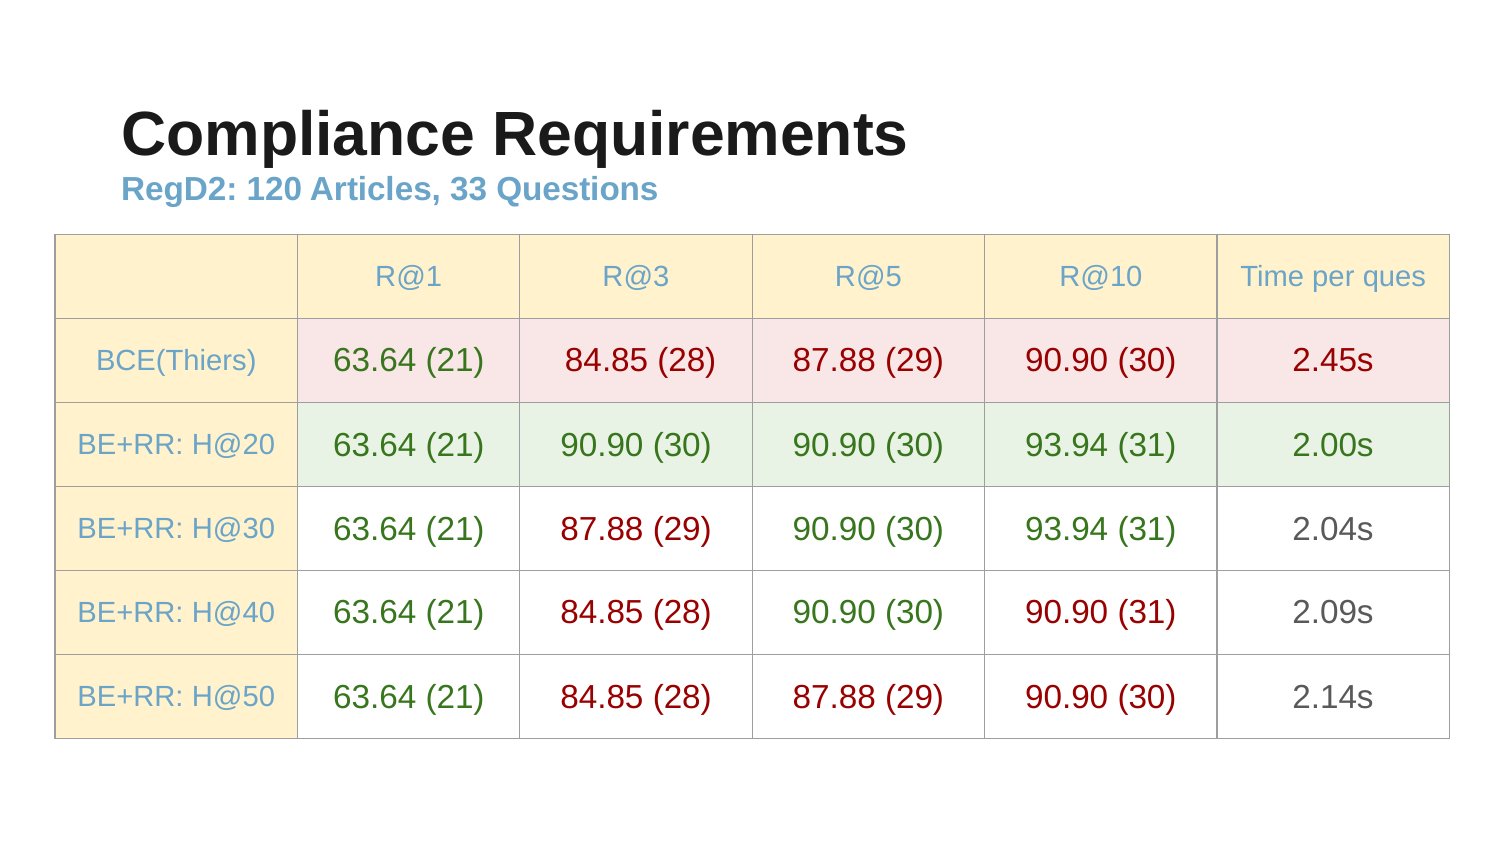

# Compliance Requirements
RegD2: 120 Articles, 33 Questions
|  | R@1 | R@3 | R@5 | R@10 | Time per ques |
| --- | --- | --- | --- | --- | --- |
| BCE(Thiers) | 63.64 (21) | 84.85 (28) | 87.88 (29) | 90.90 (30) | 2.45s |
| BE+RR: H@20 | 63.64 (21) | 90.90 (30) | 90.90 (30) | 93.94 (31) | 2.00s |
| BE+RR: H@30 | 63.64 (21) | 87.88 (29) | 90.90 (30) | 93.94 (31) | 2.04s |
| BE+RR: H@40 | 63.64 (21) | 84.85 (28) | 90.90 (30) | 90.90 (31) | 2.09s |
| BE+RR: H@50 | 63.64 (21) | 84.85 (28) | 87.88 (29) | 90.90 (30) | 2.14s |